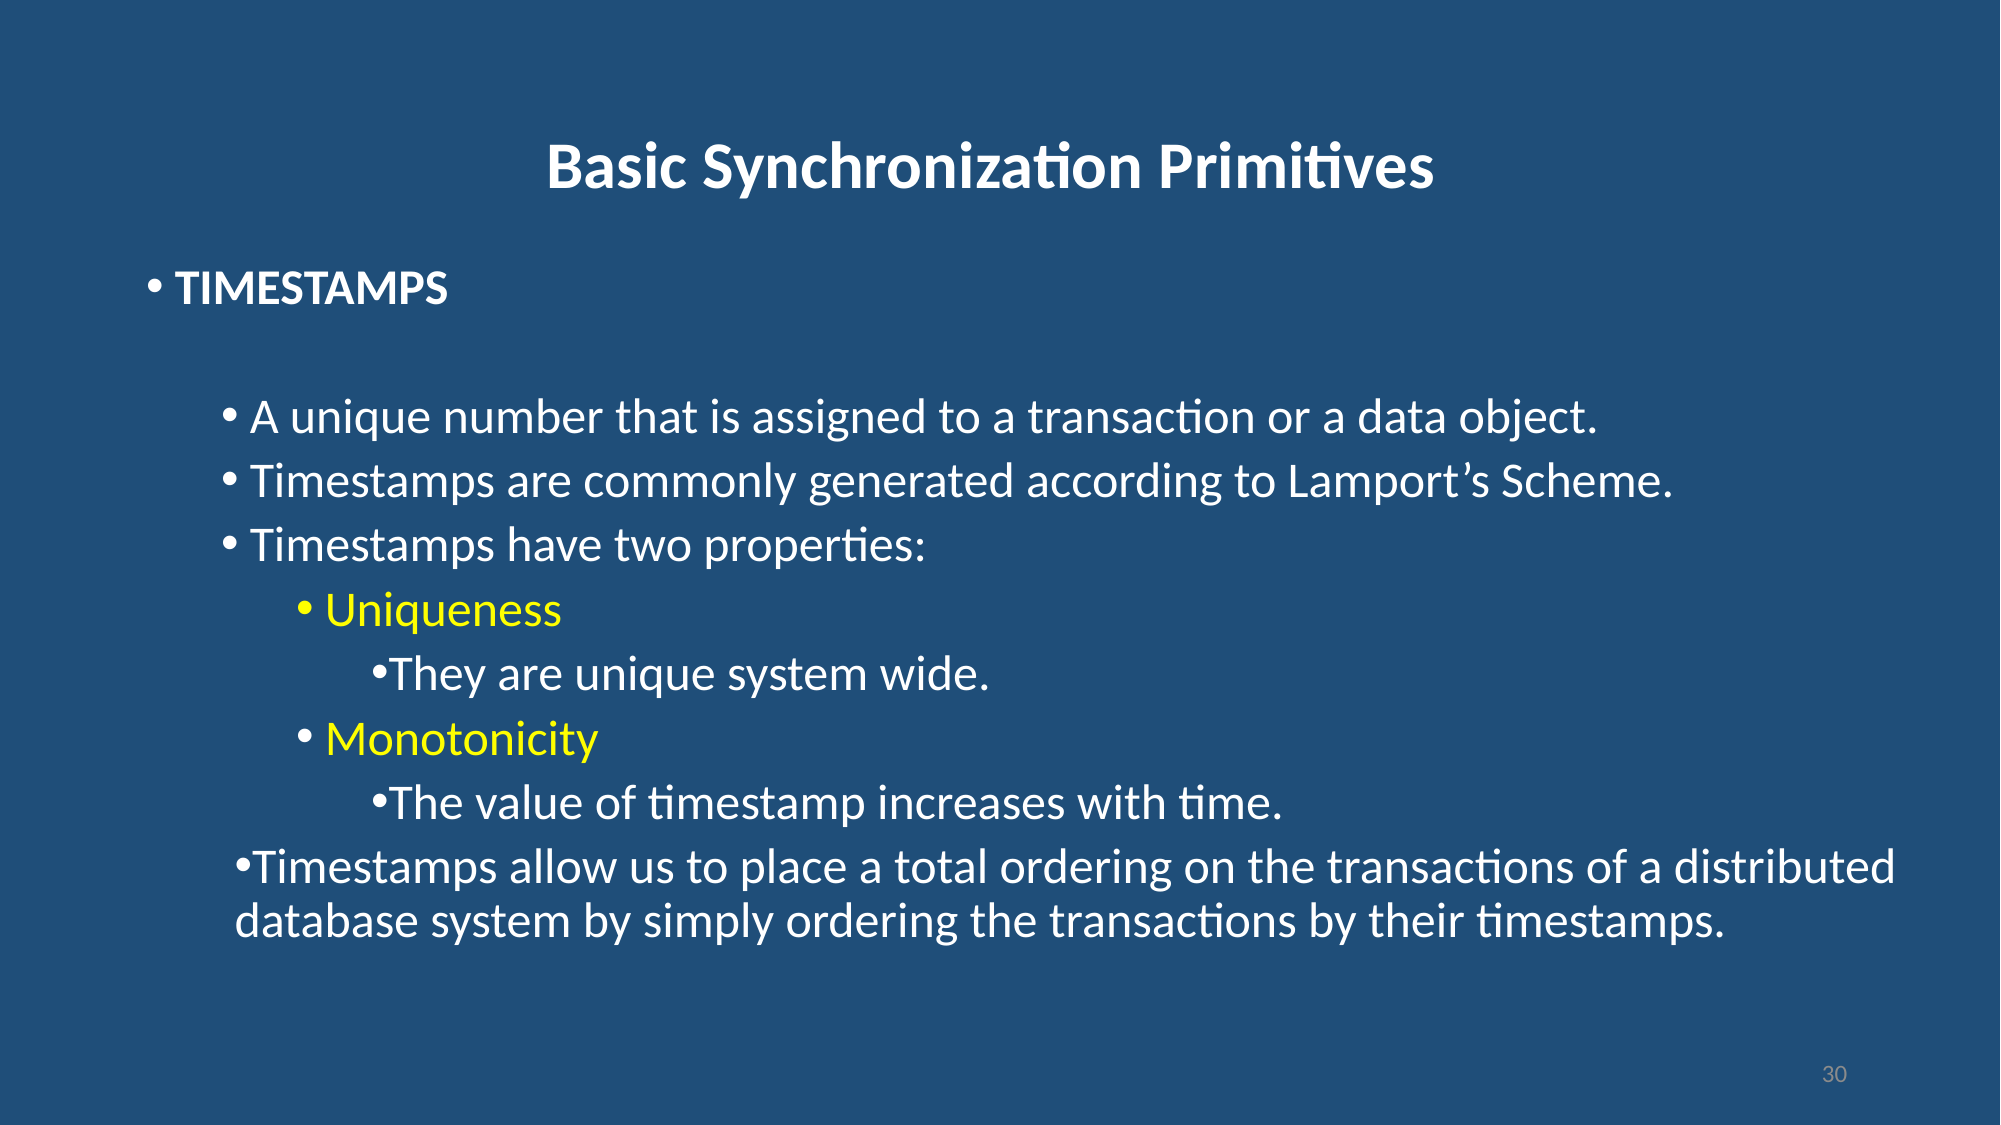

# Basic Synchronization Primitives
 TIMESTAMPS

 A unique number that is assigned to a transaction or a data object.
 Timestamps are commonly generated according to Lamport’s Scheme.
 Timestamps have two properties:
 Uniqueness
They are unique system wide.
 Monotonicity
The value of timestamp increases with time.
Timestamps allow us to place a total ordering on the transactions of a distributed database system by simply ordering the transactions by their timestamps.

30